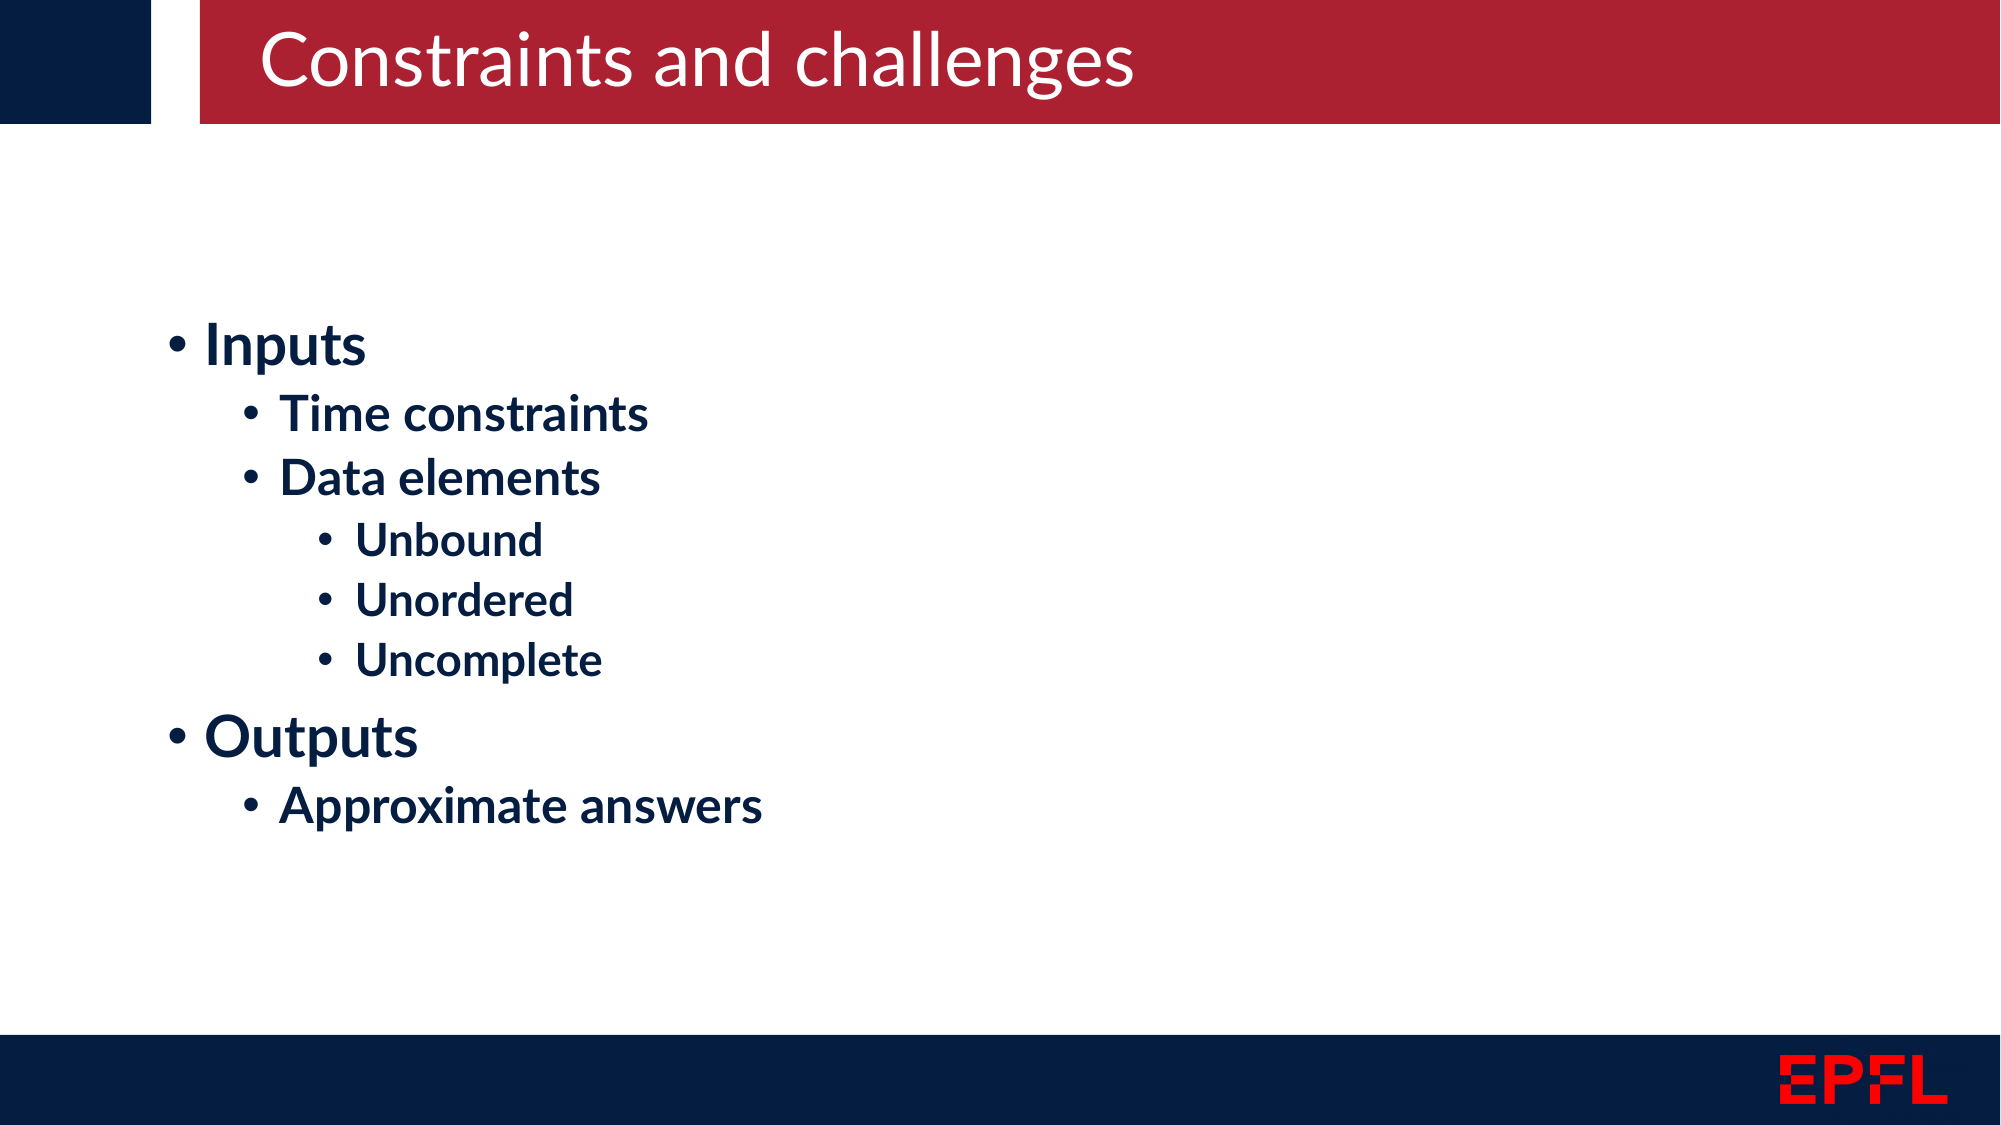

# Constraints and challenges

Inputs
Time constraints
Data elements
Unbound
Unordered
Uncomplete
Outputs
Approximate answers